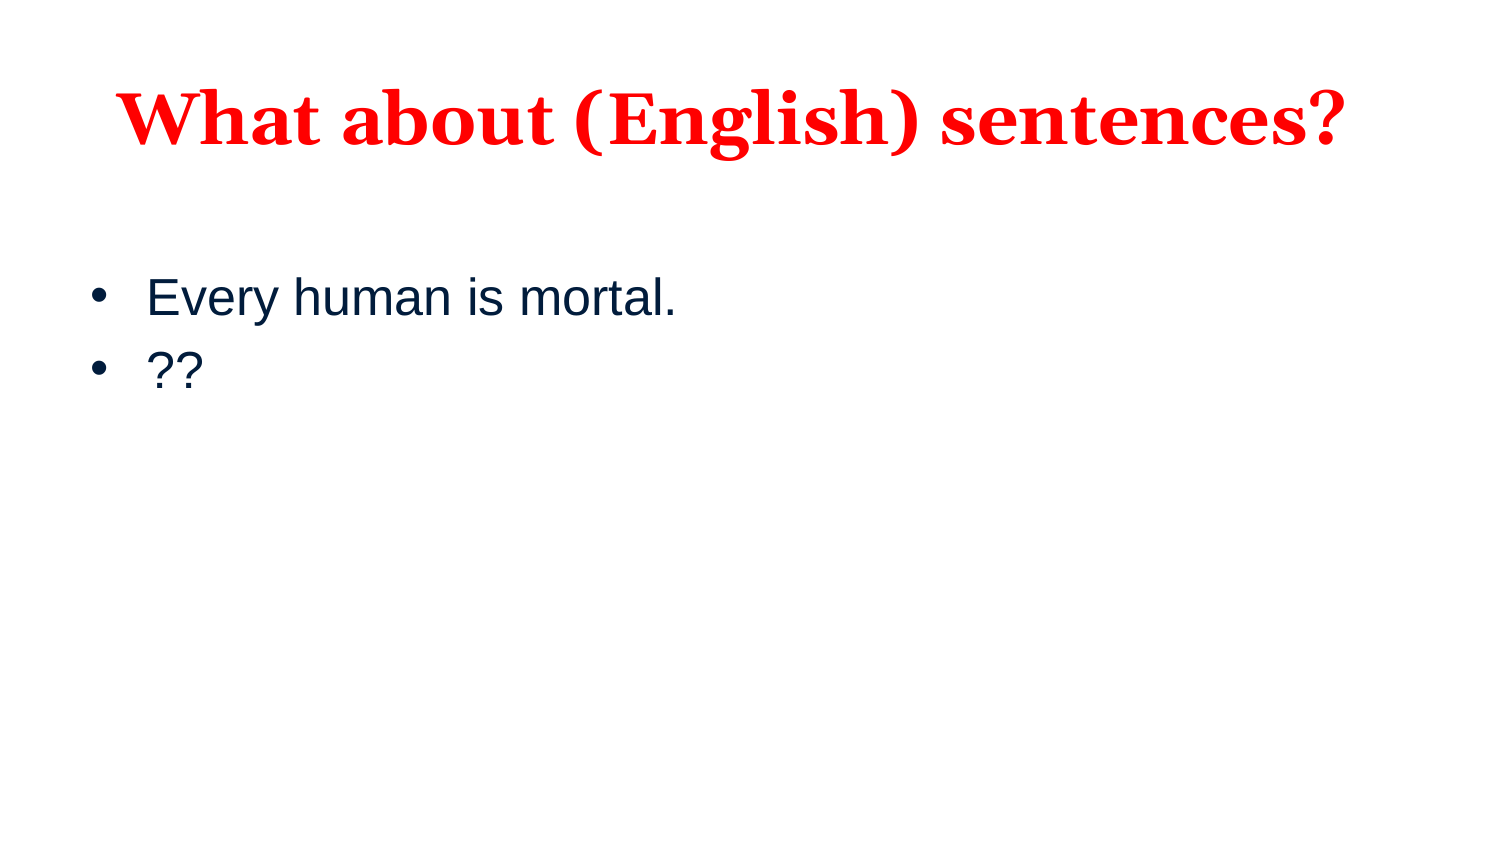

# What about (English) sentences?
Every human is mortal.
??